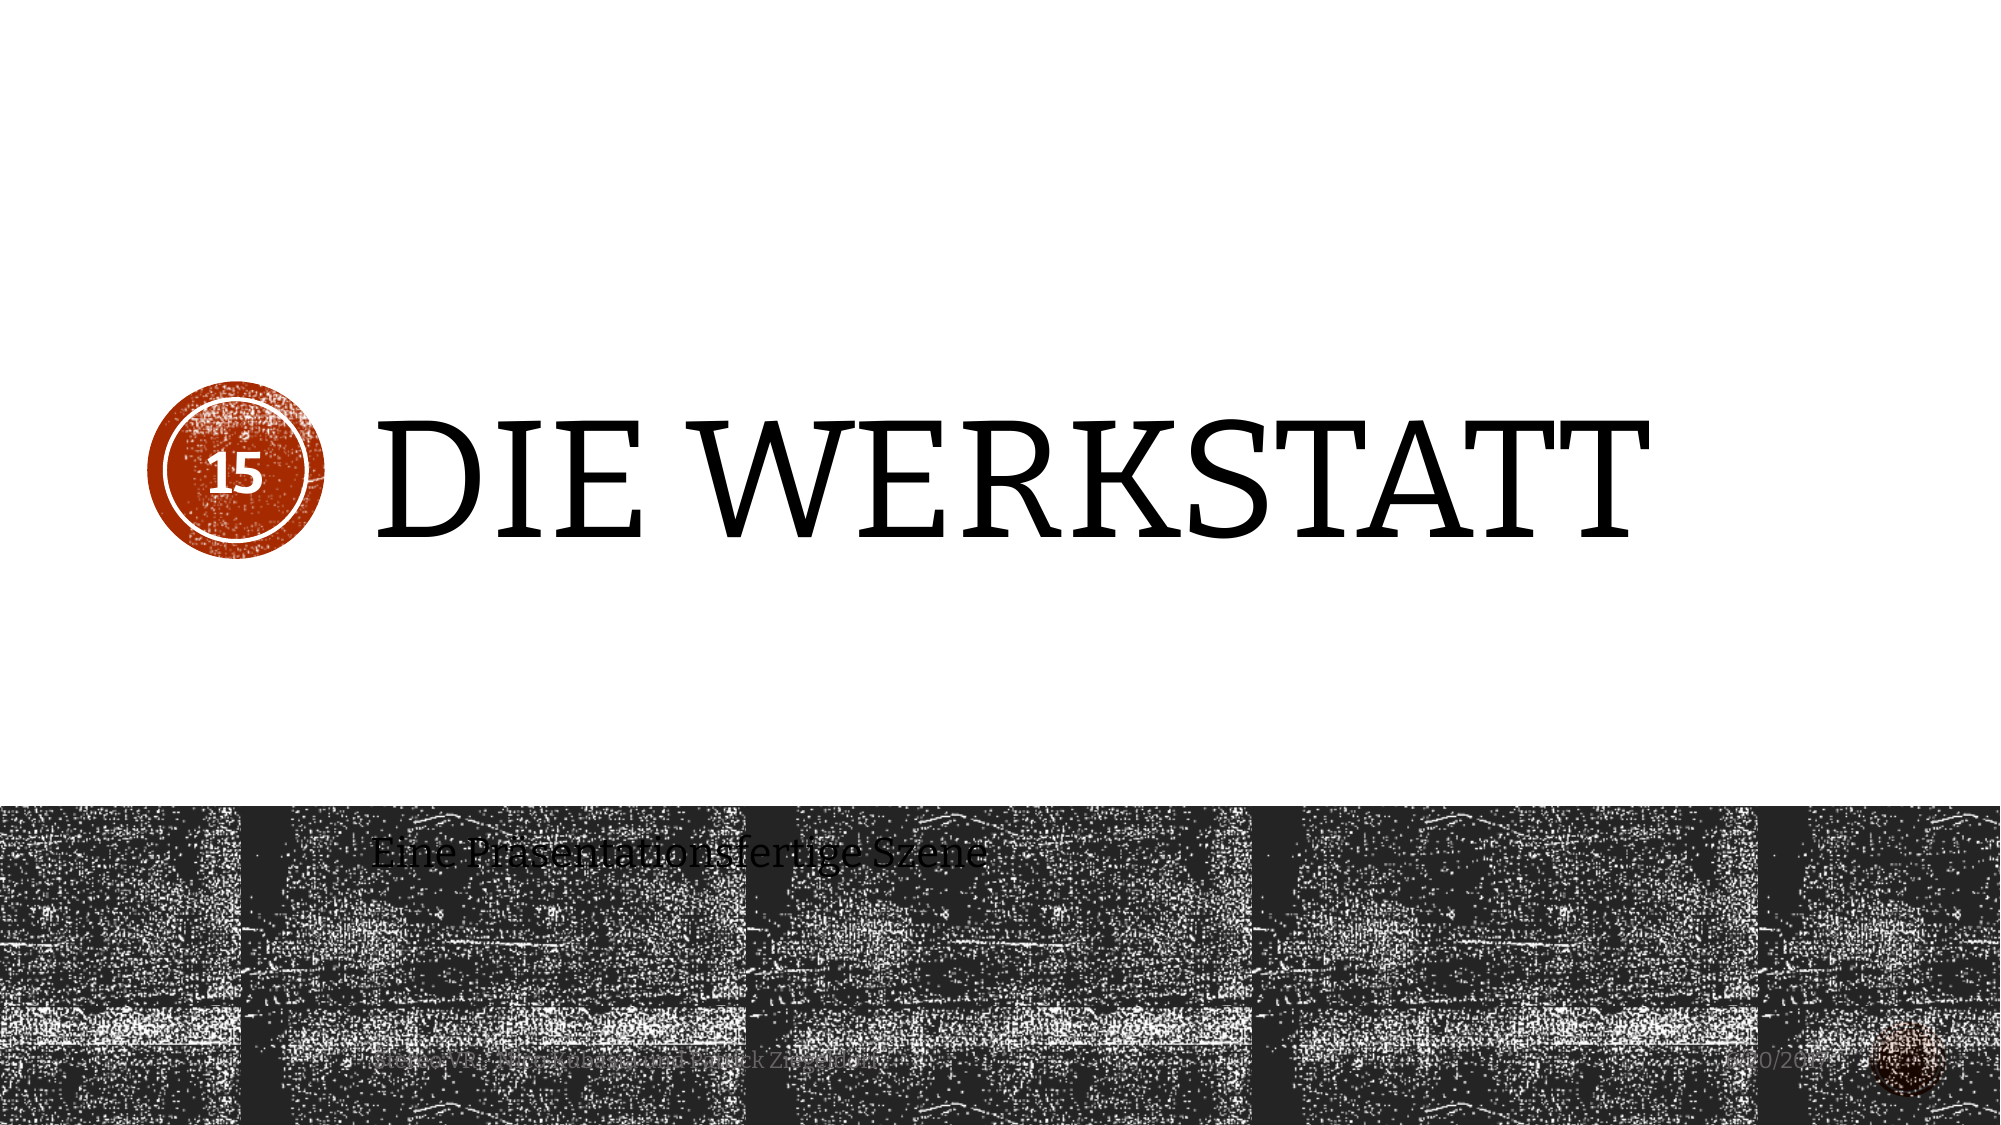

# Die Werkstatt
15
Eine Präsentationsfertige Szene
Stereo VR - Nico Kubasta und Patrick Ziegeldorf
6/20/2017